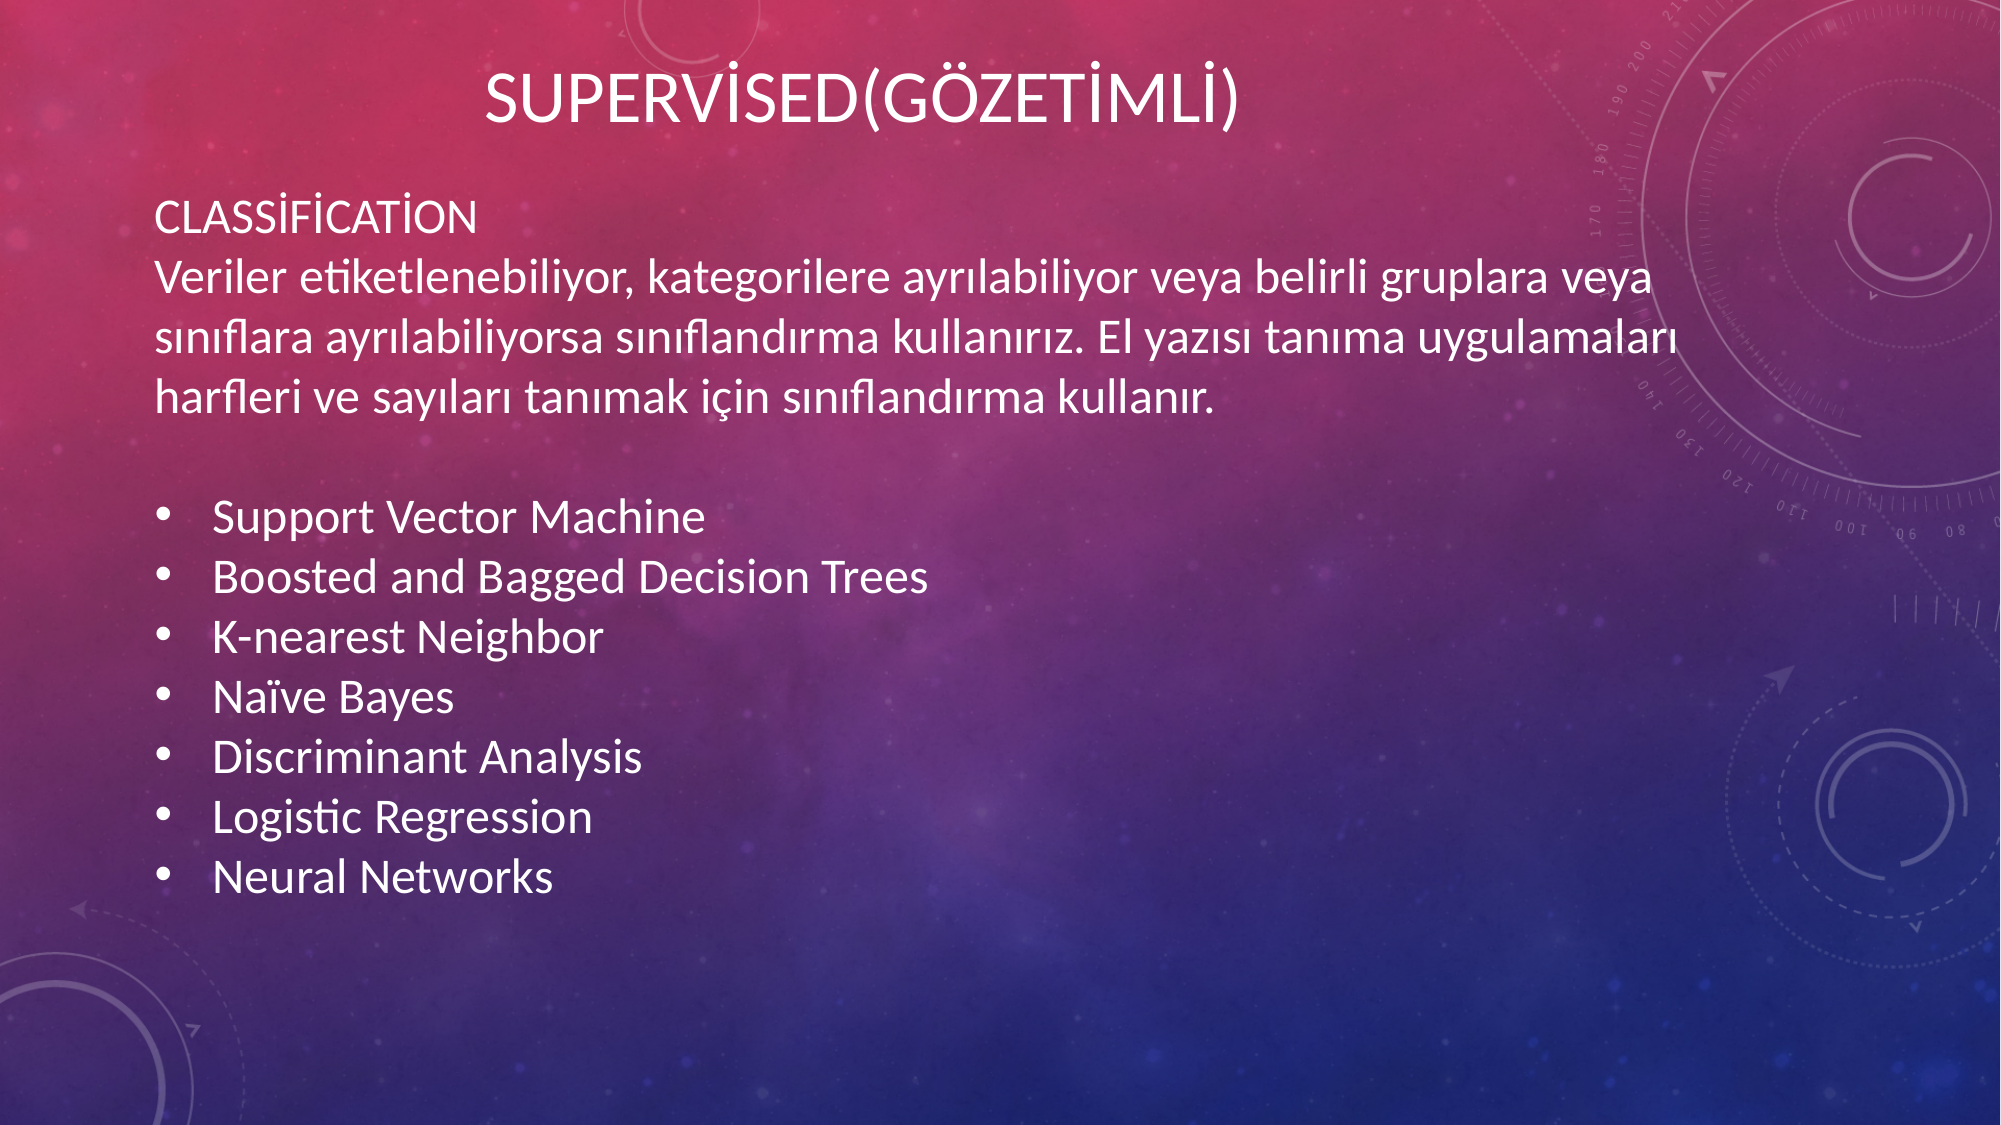

SUPERVİSED(GÖZETİMLİ)
CLASSİFİCATİON
Veriler etiketlenebiliyor, kategorilere ayrılabiliyor veya belirli gruplara veya sınıflara ayrılabiliyorsa sınıflandırma kullanırız. El yazısı tanıma uygulamaları harfleri ve sayıları tanımak için sınıflandırma kullanır.

 Support Vector Machine
 Boosted and Bagged Decision Trees
 K-nearest Neighbor
 Naïve Bayes
 Discriminant Analysis
 Logistic Regression
 Neural Networks